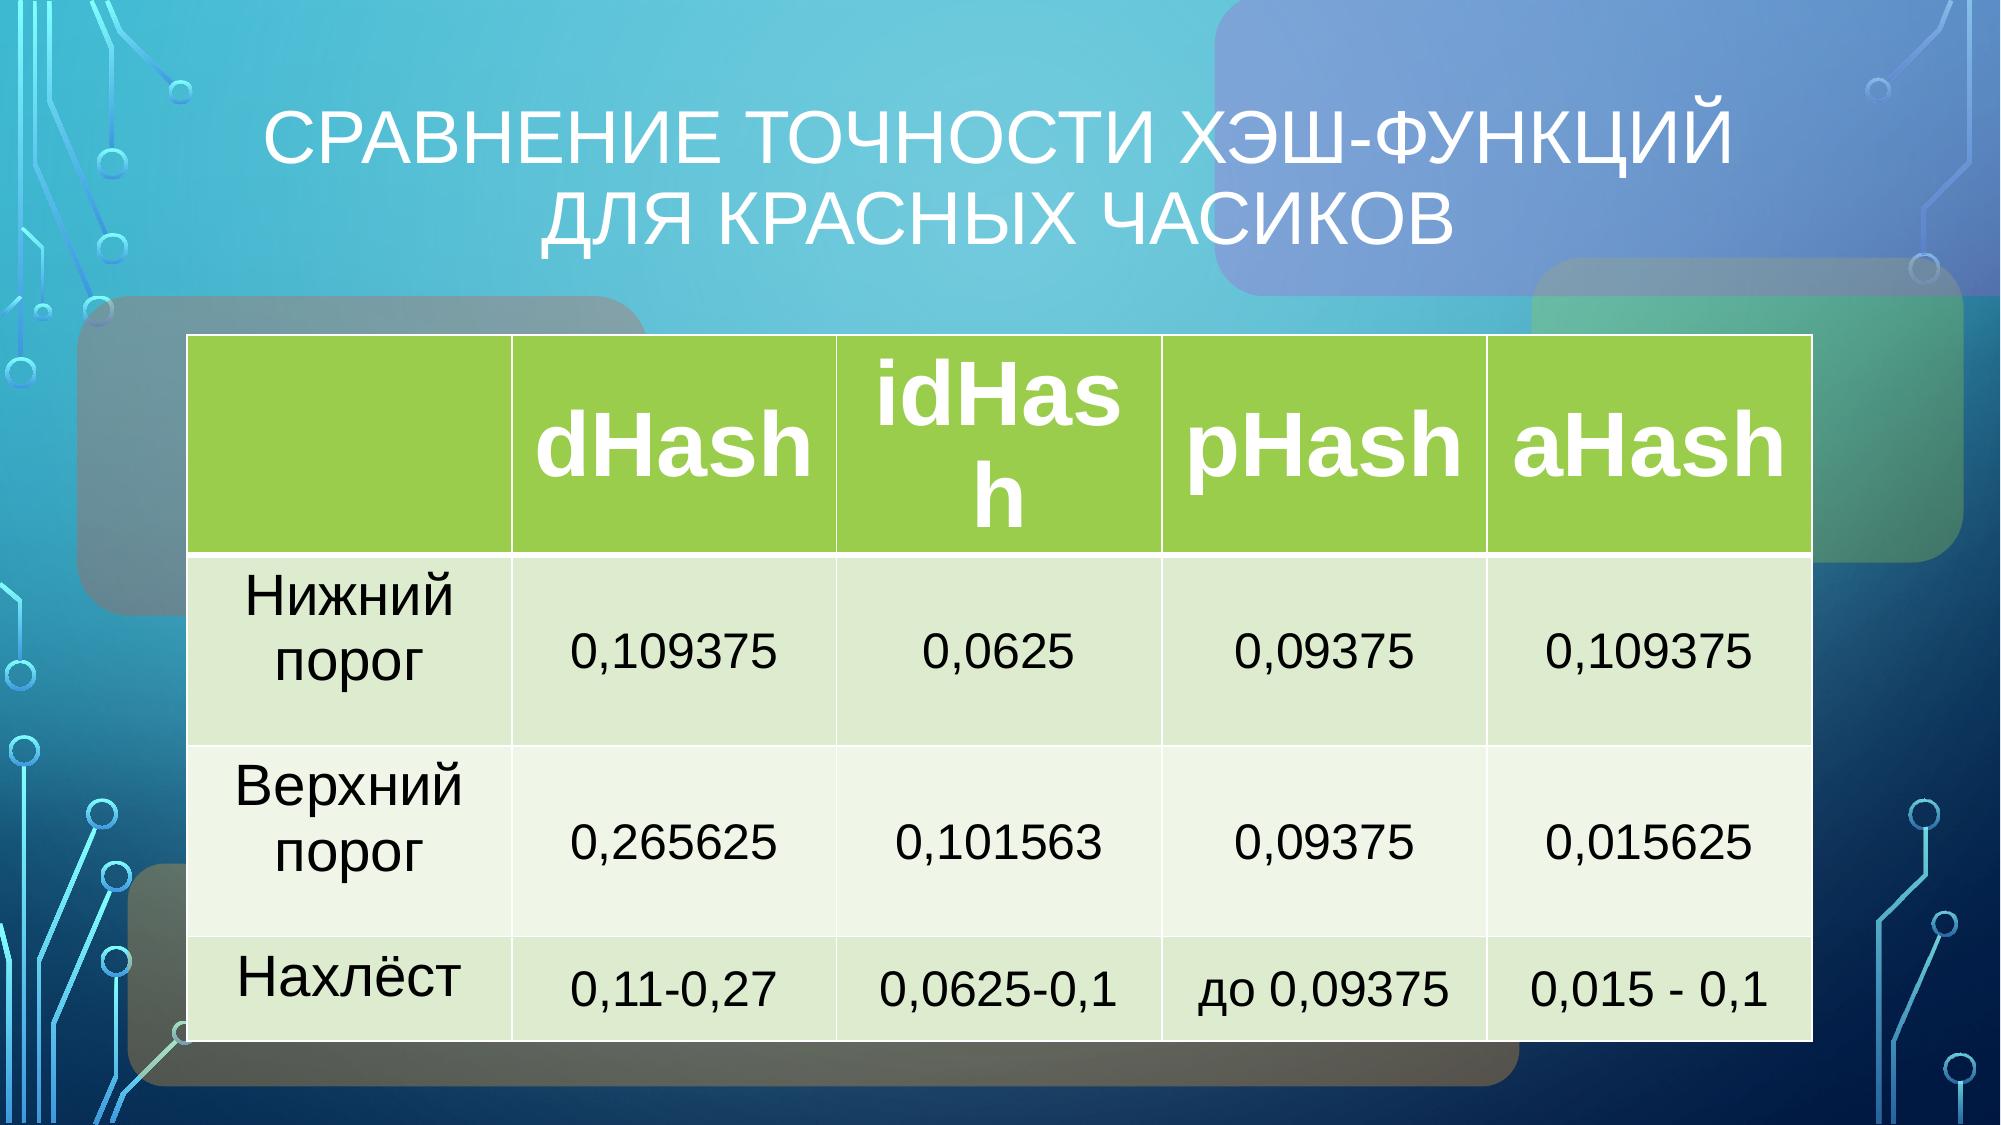

# Сравнение точности хэш-функций Для красных часиков

|  | dHash | idHash | pHash | aHash |
| --- | --- | --- | --- | --- |
| Нижний порог | 0,109375 | 0,0625 | 0,09375 | 0,109375 |
| Верхний порог | 0,265625 | 0,101563 | 0,09375 | 0,015625 |
| Нахлёст | 0,11-0,27 | 0,0625-0,1 | до 0,09375 | 0,015 - 0,1 |